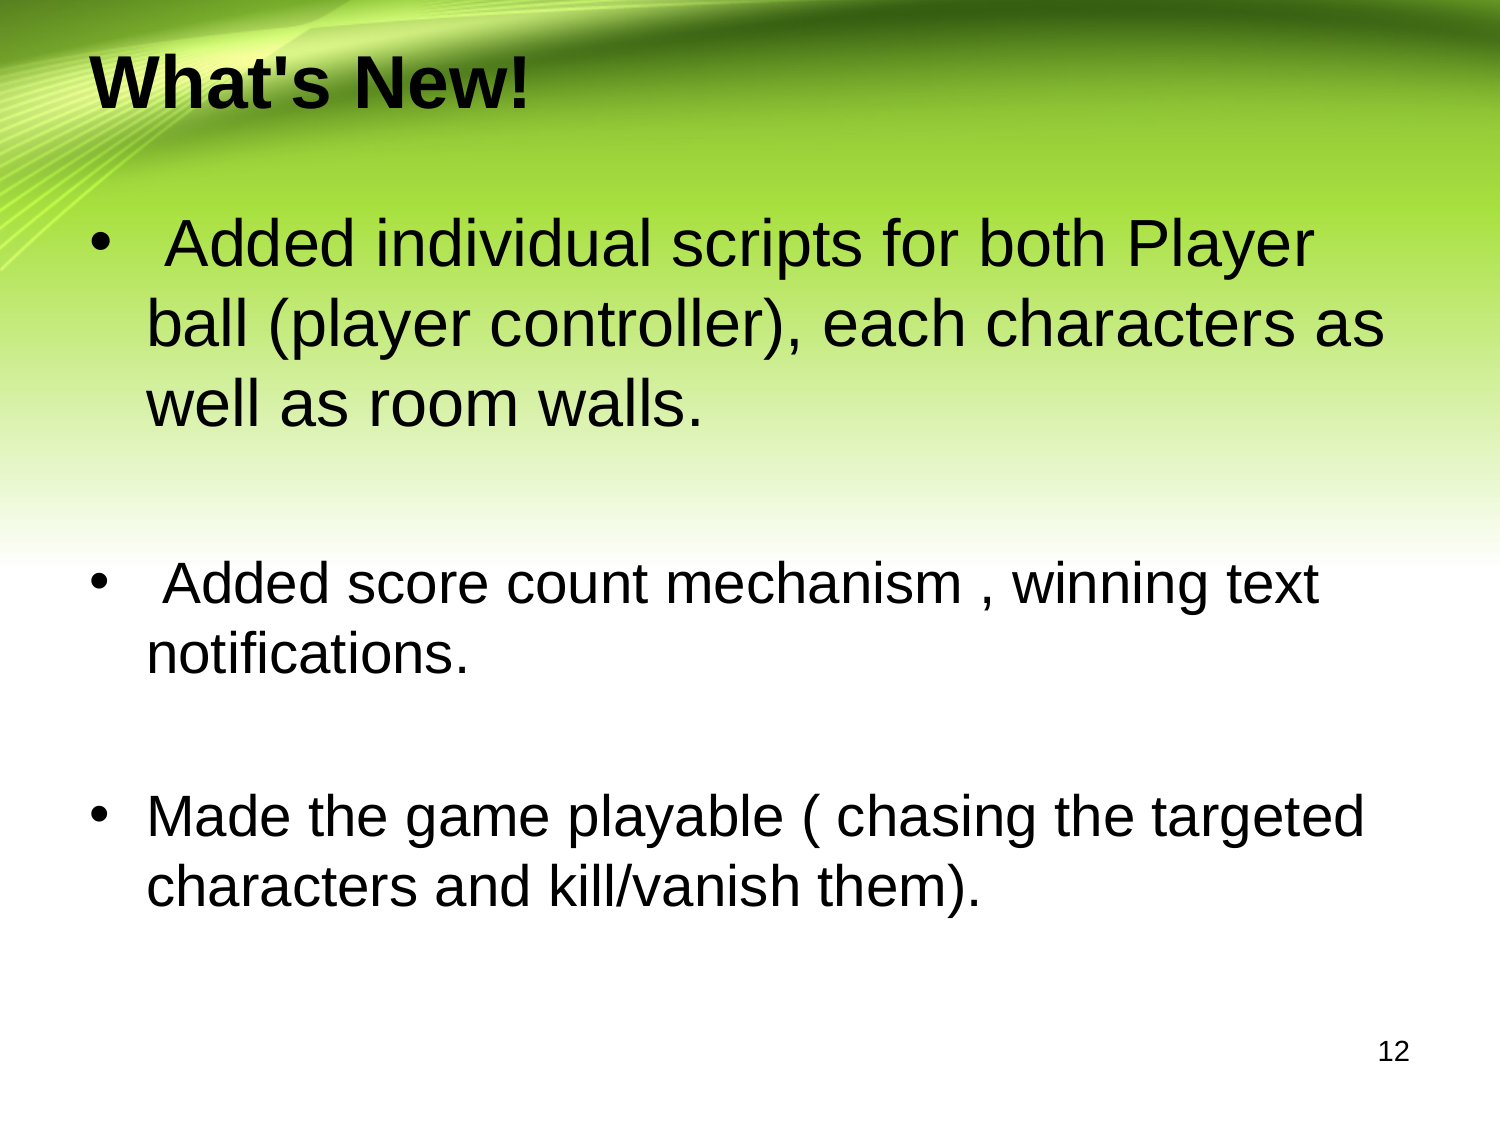

What's New!
 Added individual scripts for both Player ball (player controller), each characters as well as room walls.

 Added score count mechanism , winning text notifications.

Made the game playable ( chasing the targeted characters and kill/vanish them).
12